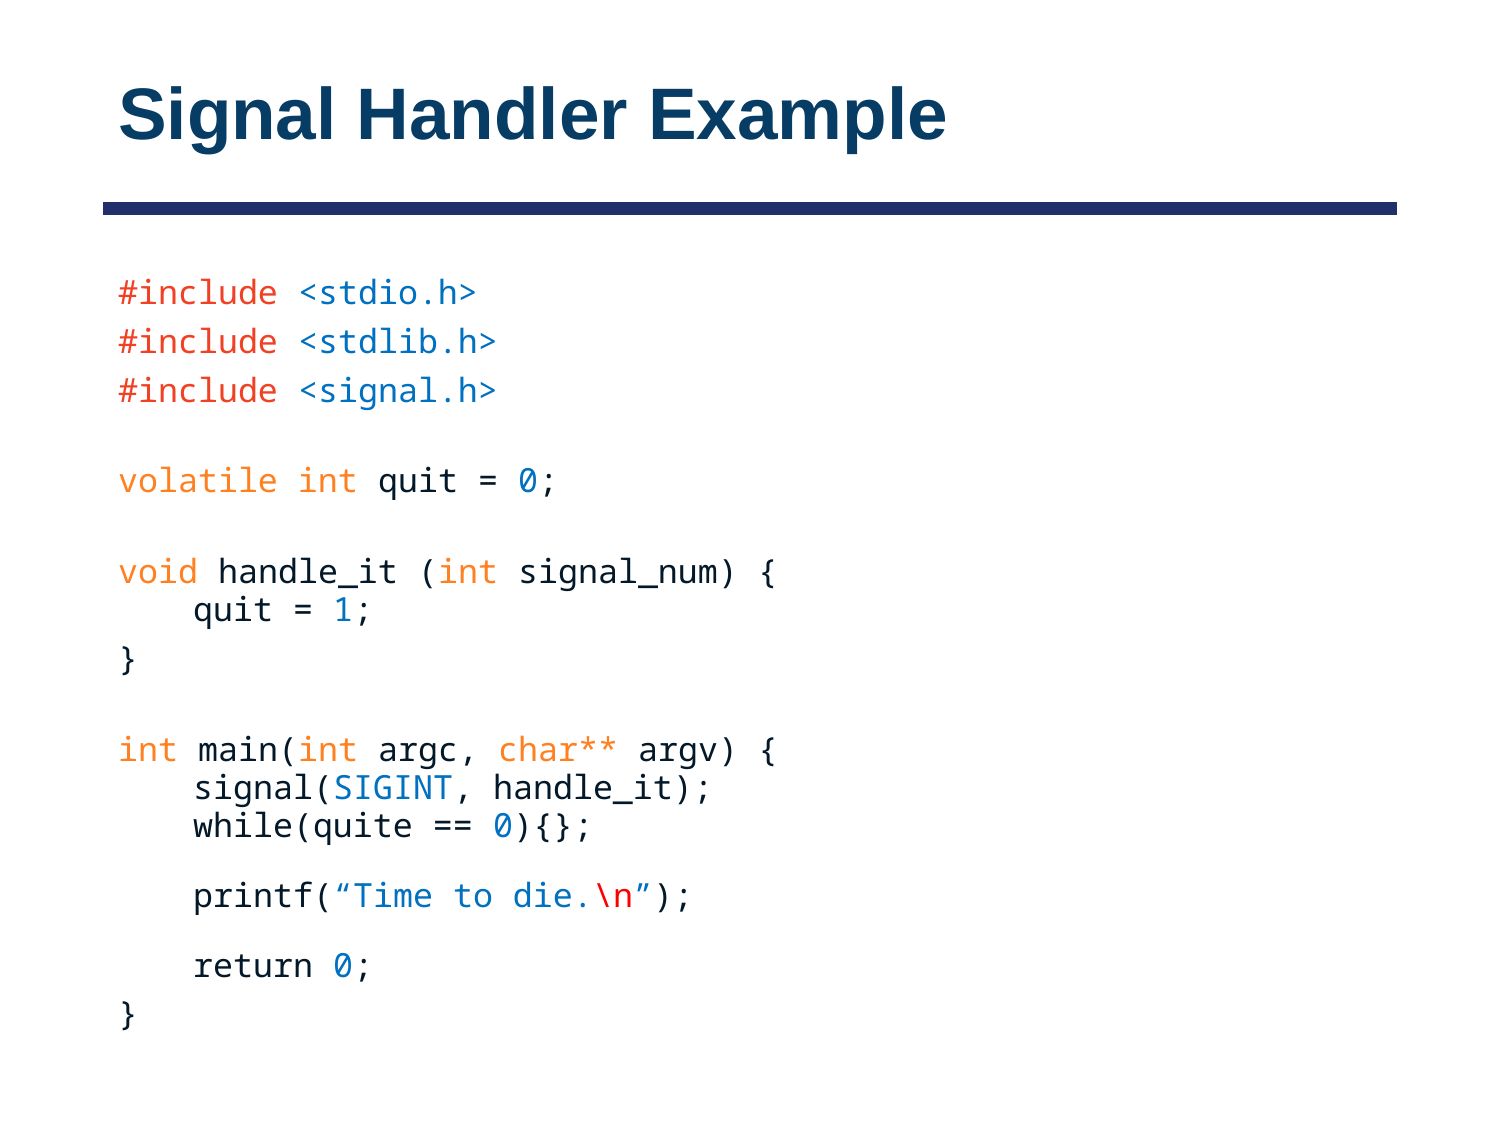

# Signal Handler Example
#include <stdio.h>
#include <stdlib.h>
#include <signal.h>

volatile int quit = 0;

void handle_it (int signal_num) {
quit = 1;
}

int main(int argc, char** argv) {
signal(SIGINT, handle_it);
while(quite == 0){};

printf(“Time to die.\n”);

return 0;
}